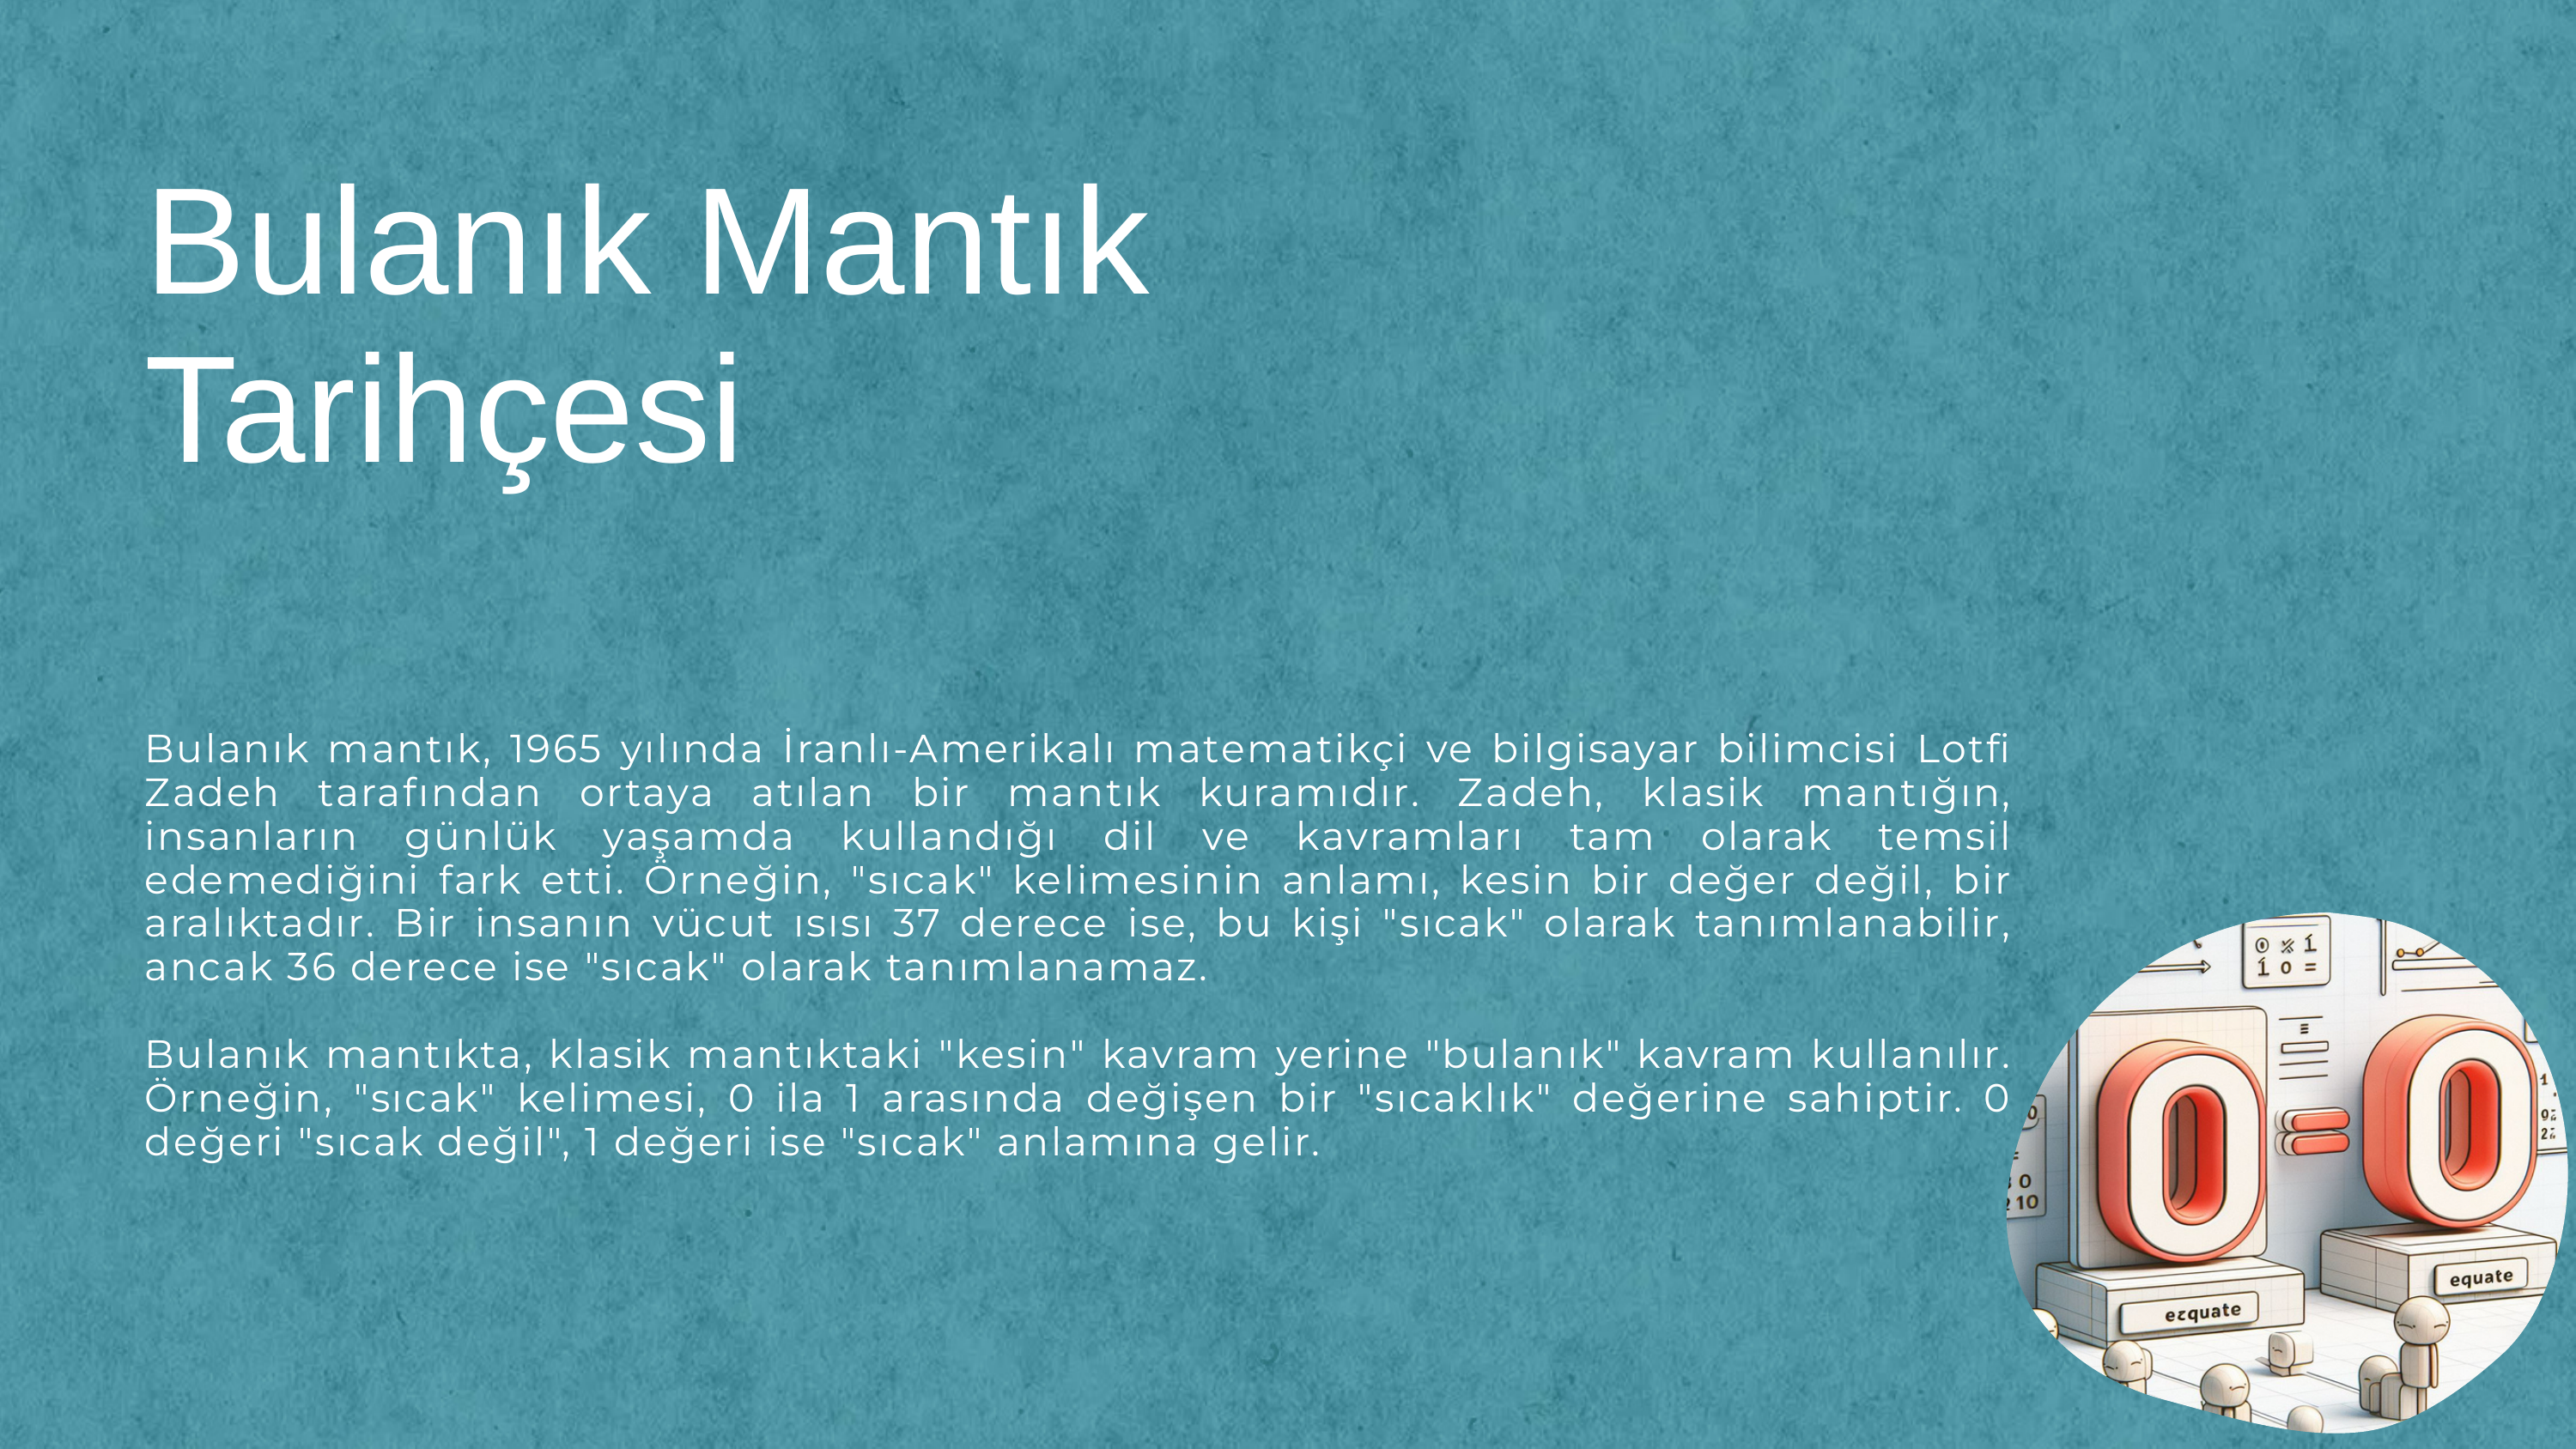

Bulanık Mantık Tarihçesi
Bulanık mantık, 1965 yılında İranlı-Amerikalı matematikçi ve bilgisayar bilimcisi Lotfi Zadeh tarafından ortaya atılan bir mantık kuramıdır. Zadeh, klasik mantığın, insanların günlük yaşamda kullandığı dil ve kavramları tam olarak temsil edemediğini fark etti. Örneğin, "sıcak" kelimesinin anlamı, kesin bir değer değil, bir aralıktadır. Bir insanın vücut ısısı 37 derece ise, bu kişi "sıcak" olarak tanımlanabilir, ancak 36 derece ise "sıcak" olarak tanımlanamaz.

Bulanık mantıkta, klasik mantıktaki "kesin" kavram yerine "bulanık" kavram kullanılır. Örneğin, "sıcak" kelimesi, 0 ila 1 arasında değişen bir "sıcaklık" değerine sahiptir. 0 değeri "sıcak değil", 1 değeri ise "sıcak" anlamına gelir.